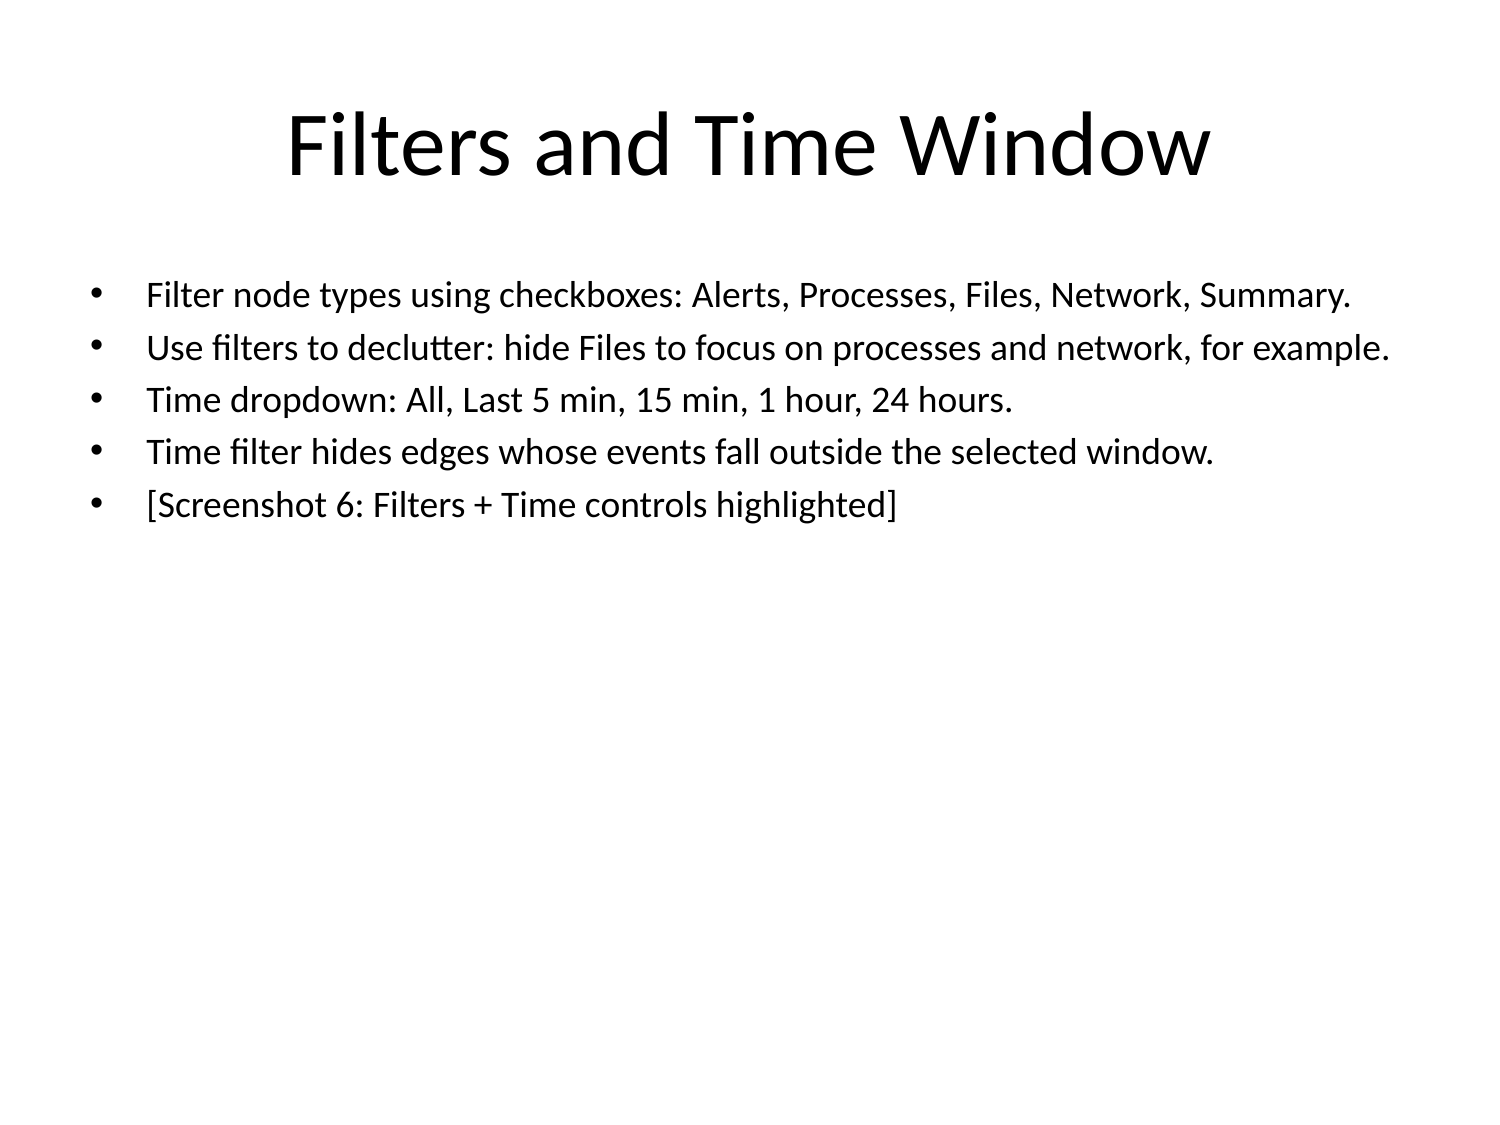

# Filters and Time Window
Filter node types using checkboxes: Alerts, Processes, Files, Network, Summary.
Use filters to declutter: hide Files to focus on processes and network, for example.
Time dropdown: All, Last 5 min, 15 min, 1 hour, 24 hours.
Time filter hides edges whose events fall outside the selected window.
[Screenshot 6: Filters + Time controls highlighted]